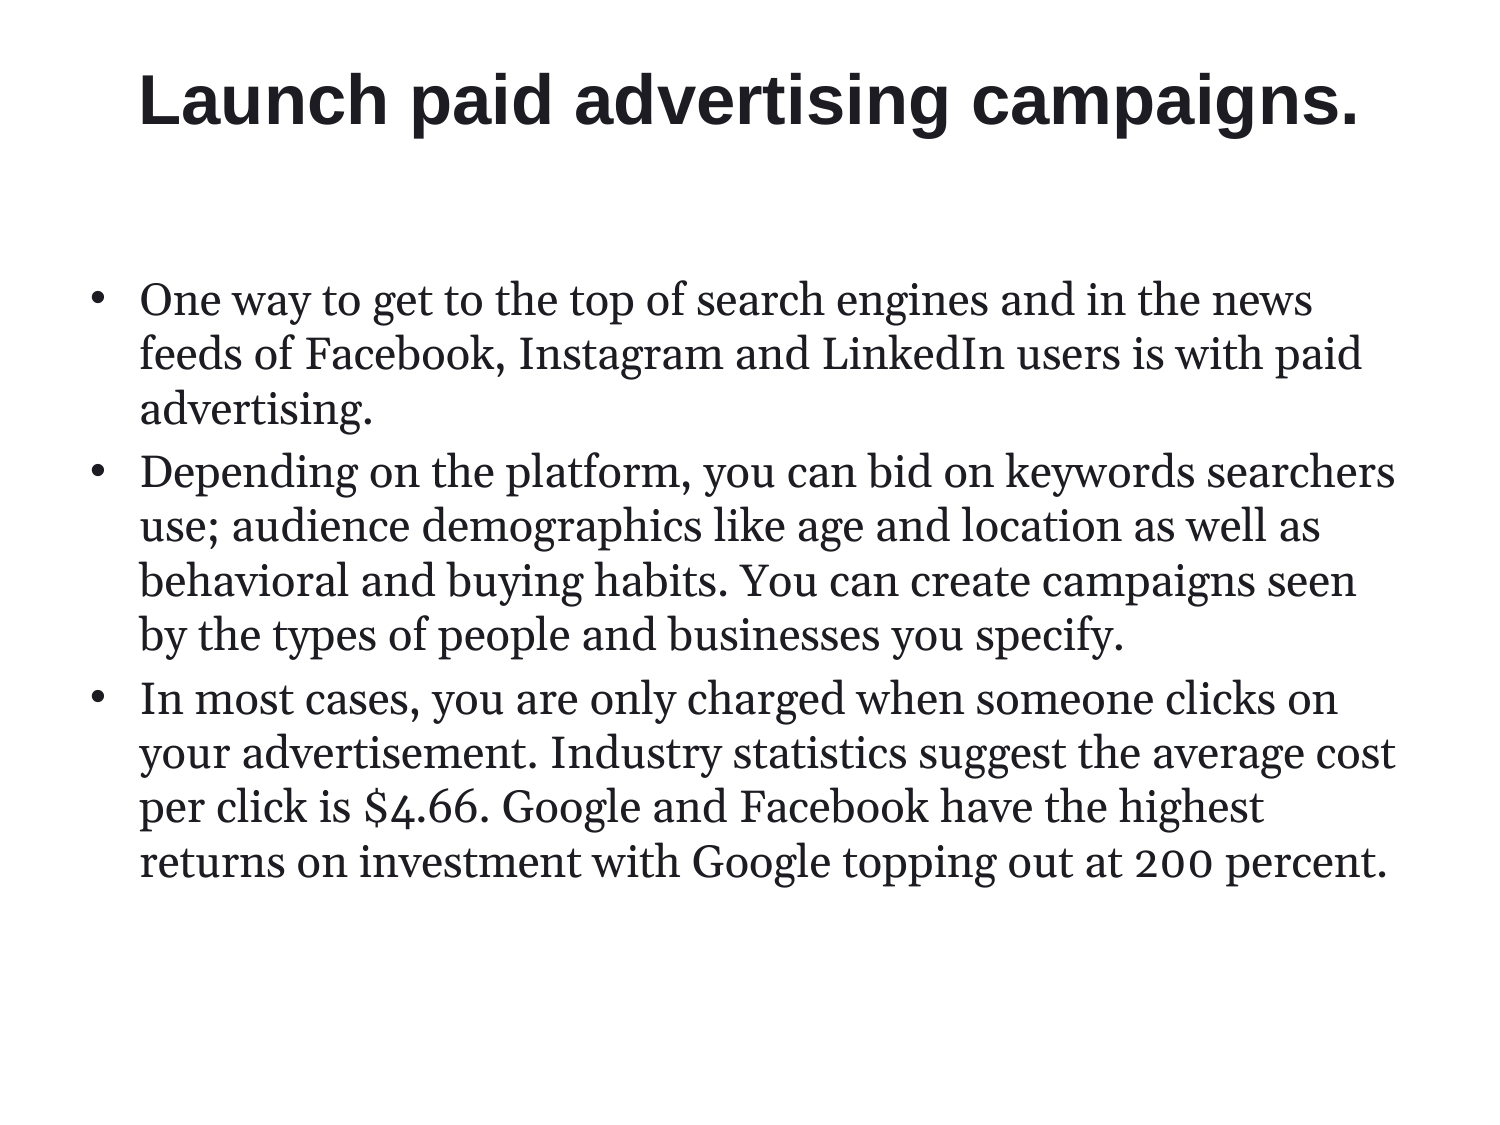

# Launch paid advertising campaigns.
One way to get to the top of search engines and in the news feeds of Facebook, Instagram and LinkedIn users is with paid advertising.
Depending on the platform, you can bid on keywords searchers use; audience demographics like age and location as well as behavioral and buying habits. You can create campaigns seen by the types of people and businesses you specify.
In most cases, you are only charged when someone clicks on your advertisement. Industry statistics suggest the average cost per click is $4.66. Google and Facebook have the highest returns on investment with Google topping out at 200 percent.